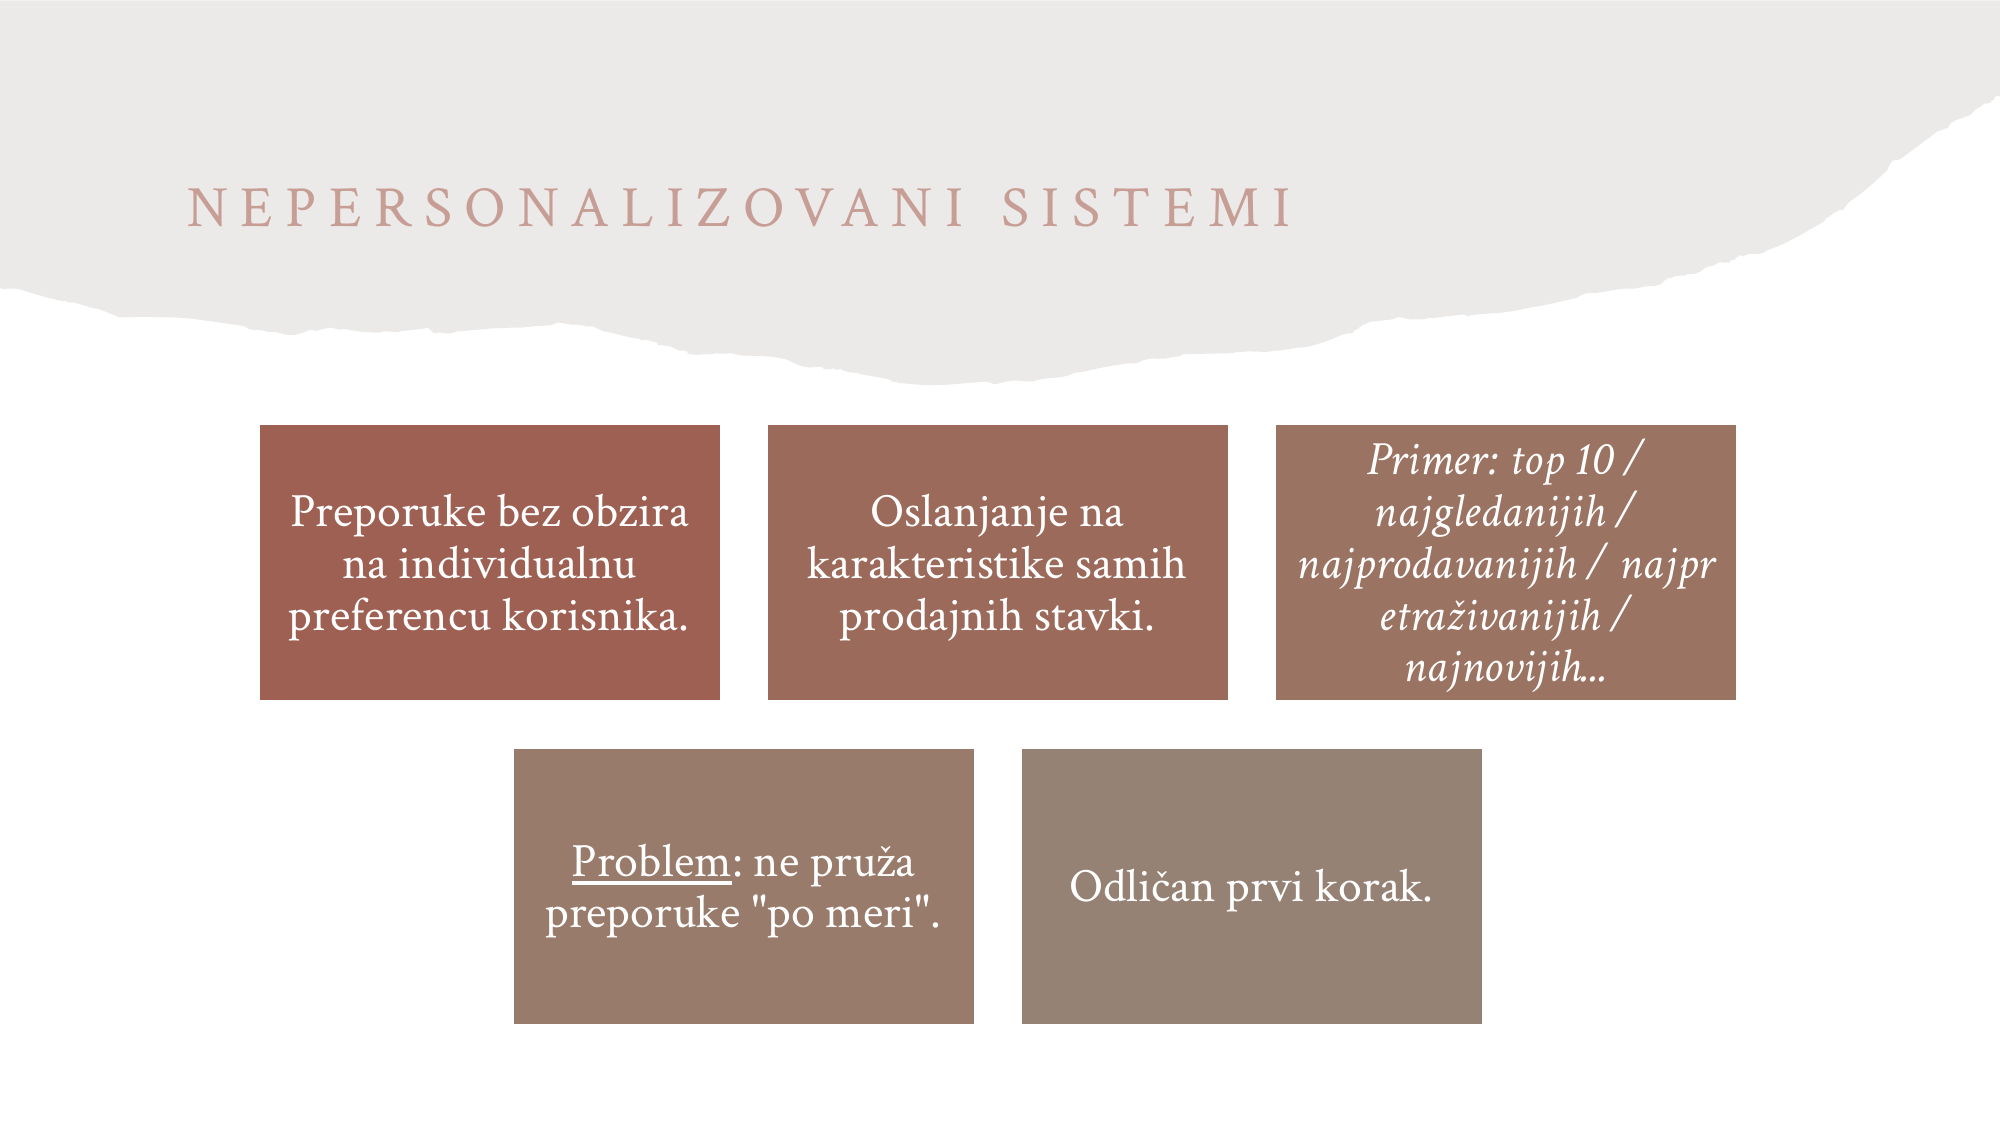

# Nepersonalizovani sistemi
Preporuke bez obzira na individualnu preferencu korisnika.
Oslanjanje na karakteristike samih prodajnih stavki.
Primer: top 10 / najgledanijih / najprodavanijih / najpretraživanijih / najnovijih...
Problem: ne pruža preporuke "po meri".
Odličan prvi korak.